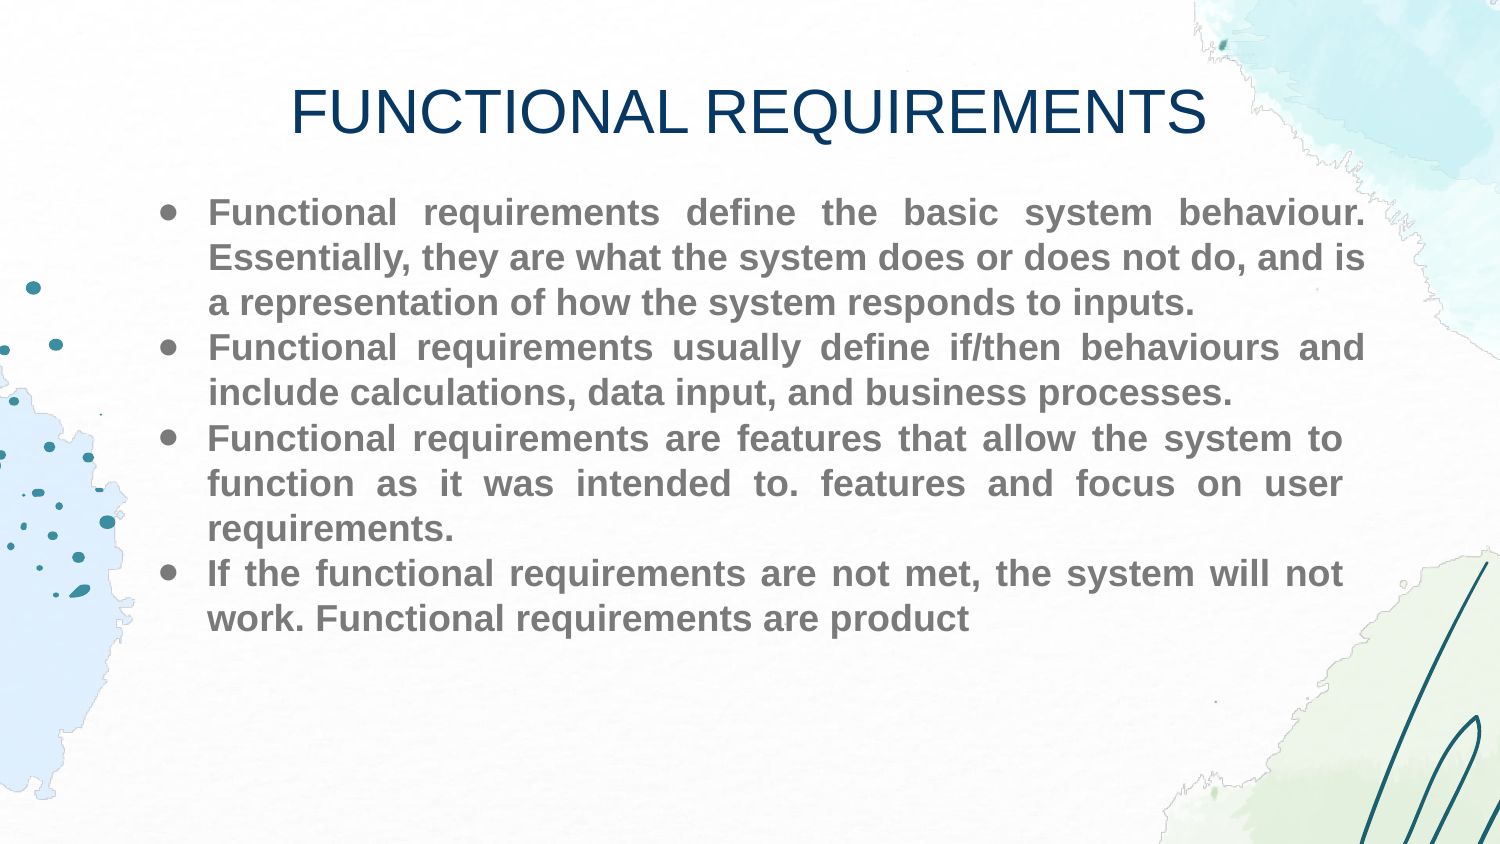

# FUNCTIONAL REQUIREMENTS
Functional requirements define the basic system behaviour. Essentially, they are what the system does or does not do, and is a representation of how the system responds to inputs.
Functional requirements usually define if/then behaviours and include calculations, data input, and business processes.

Functional requirements are features that allow the system to function as it was intended to. features and focus on user requirements.
If the functional requirements are not met, the system will not work. Functional requirements are product